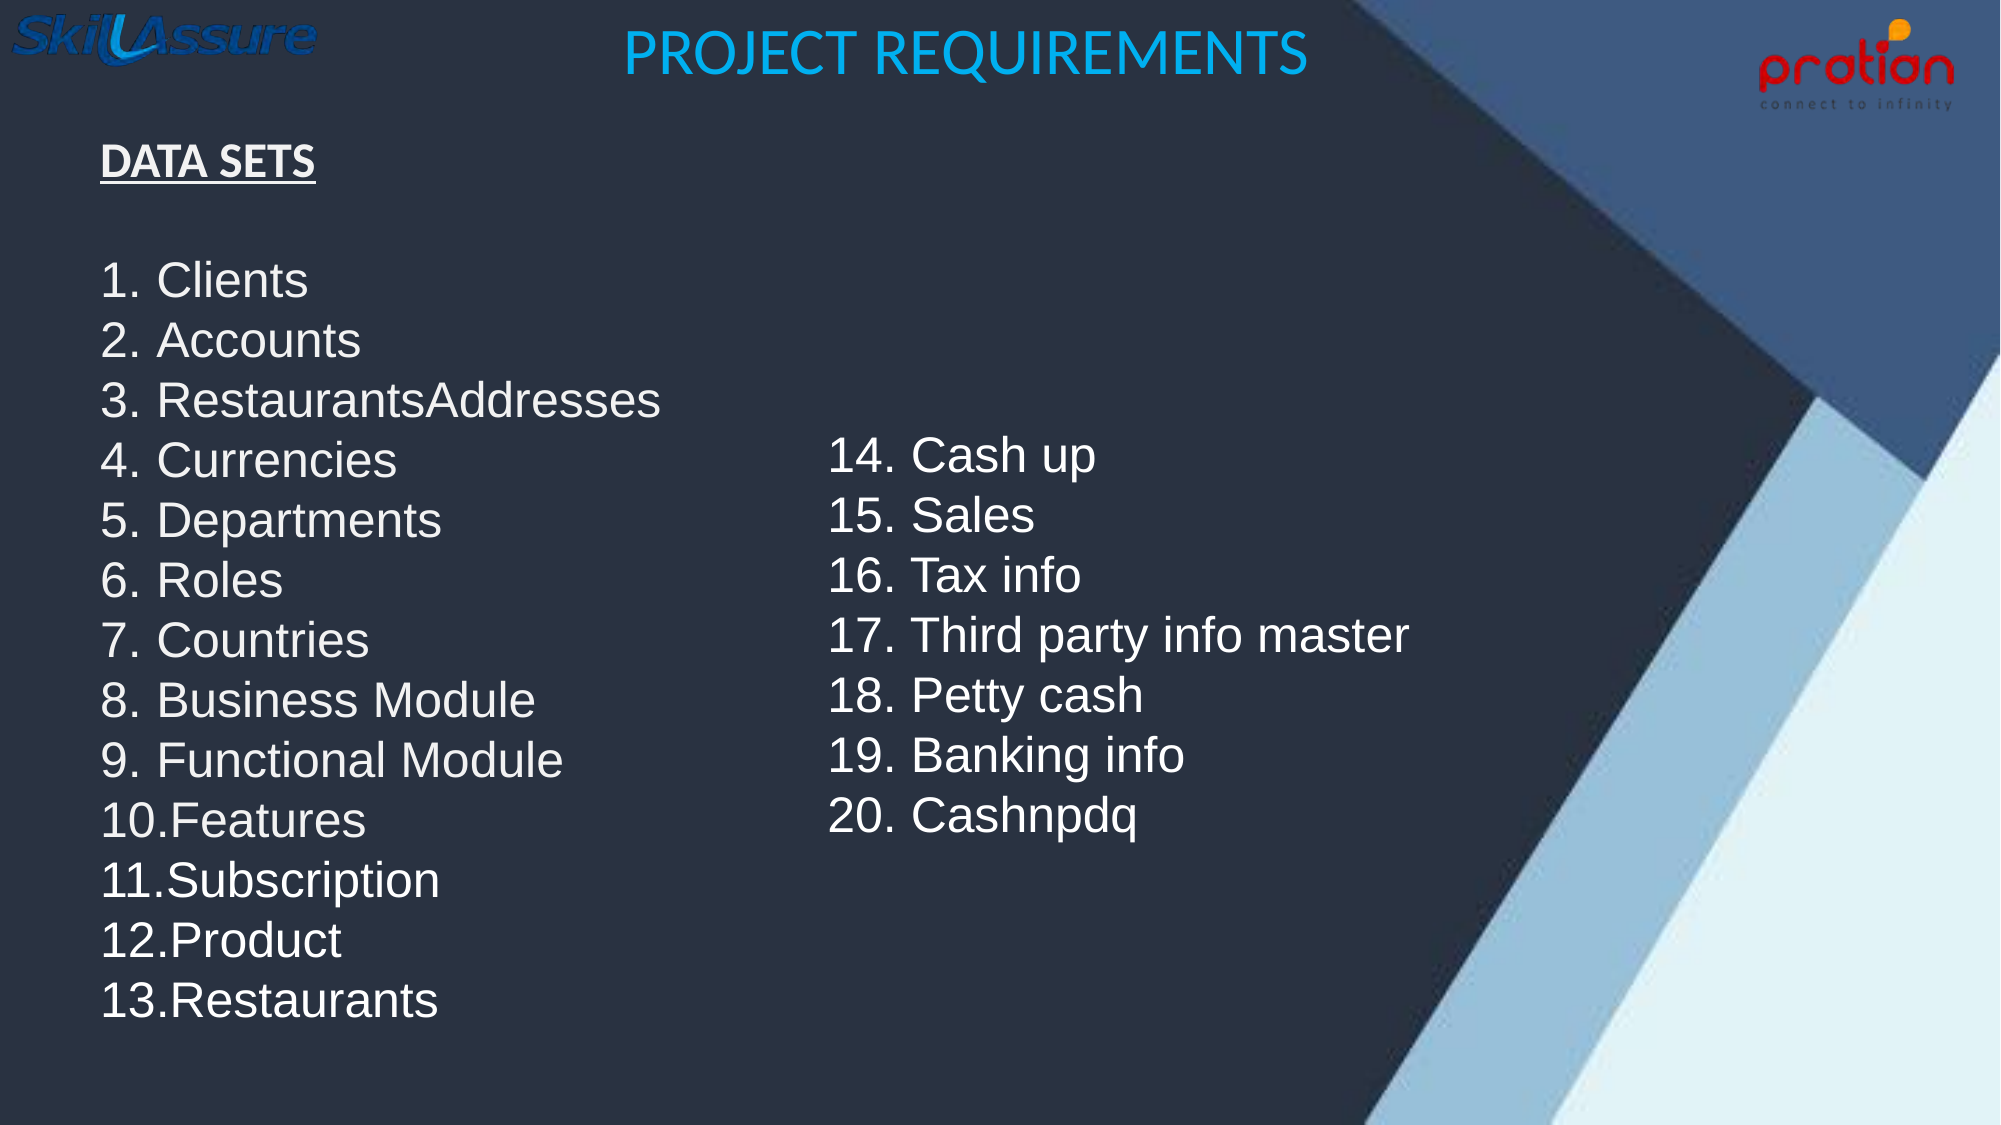

PROJECT REQUIREMENTS
DATA SETS

Clients
Accounts
RestaurantsAddresses
Currencies
Departments
Roles
Countries
Business Module
Functional Module
Features
Subscription
Product
Restaurants

14. Cash up
15. Sales
16. Tax info
17. Third party info master
18. Petty cash
19. Banking info
20. Cashnpdq